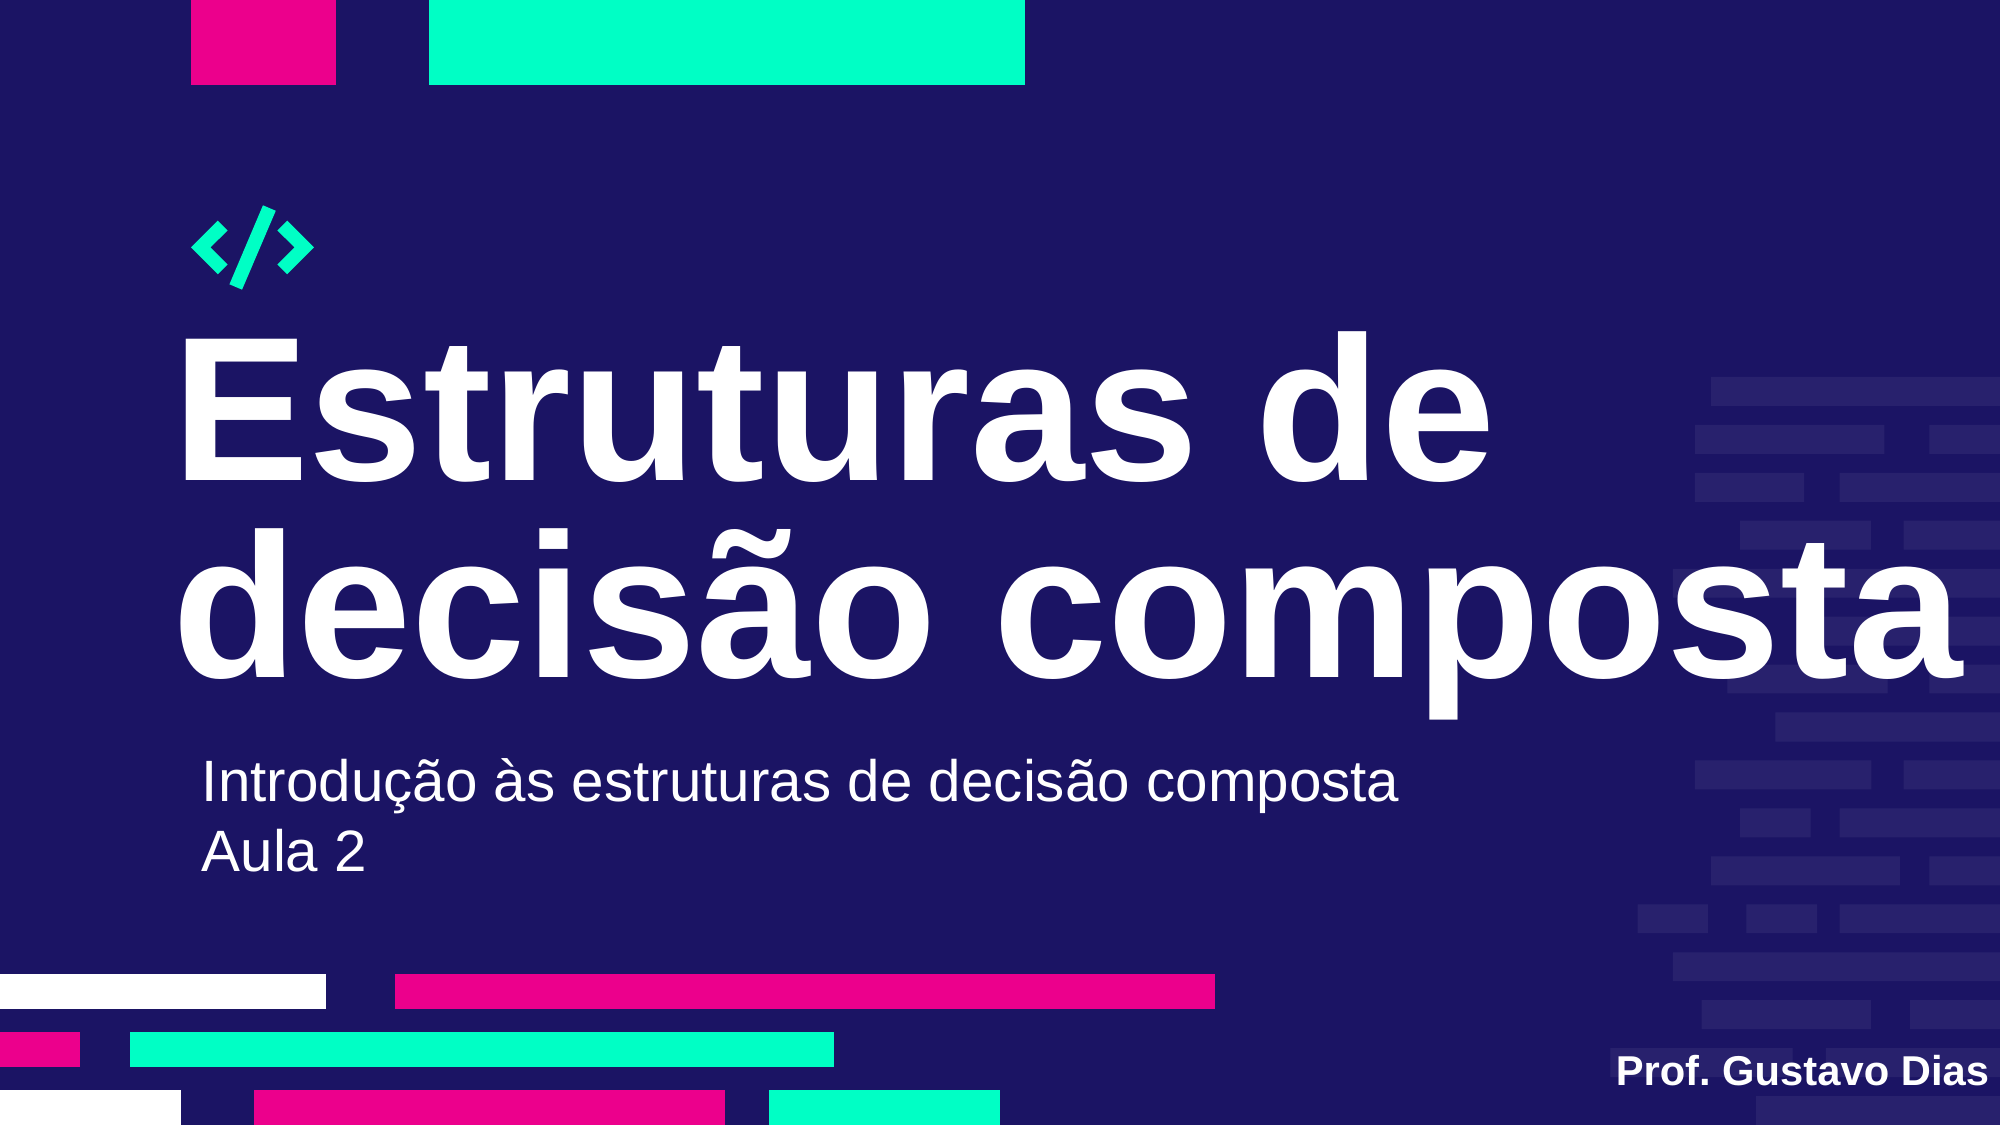

# Estruturas de decisão composta
Introdução às estruturas de decisão composta
Aula 2
Prof. Gustavo Dias